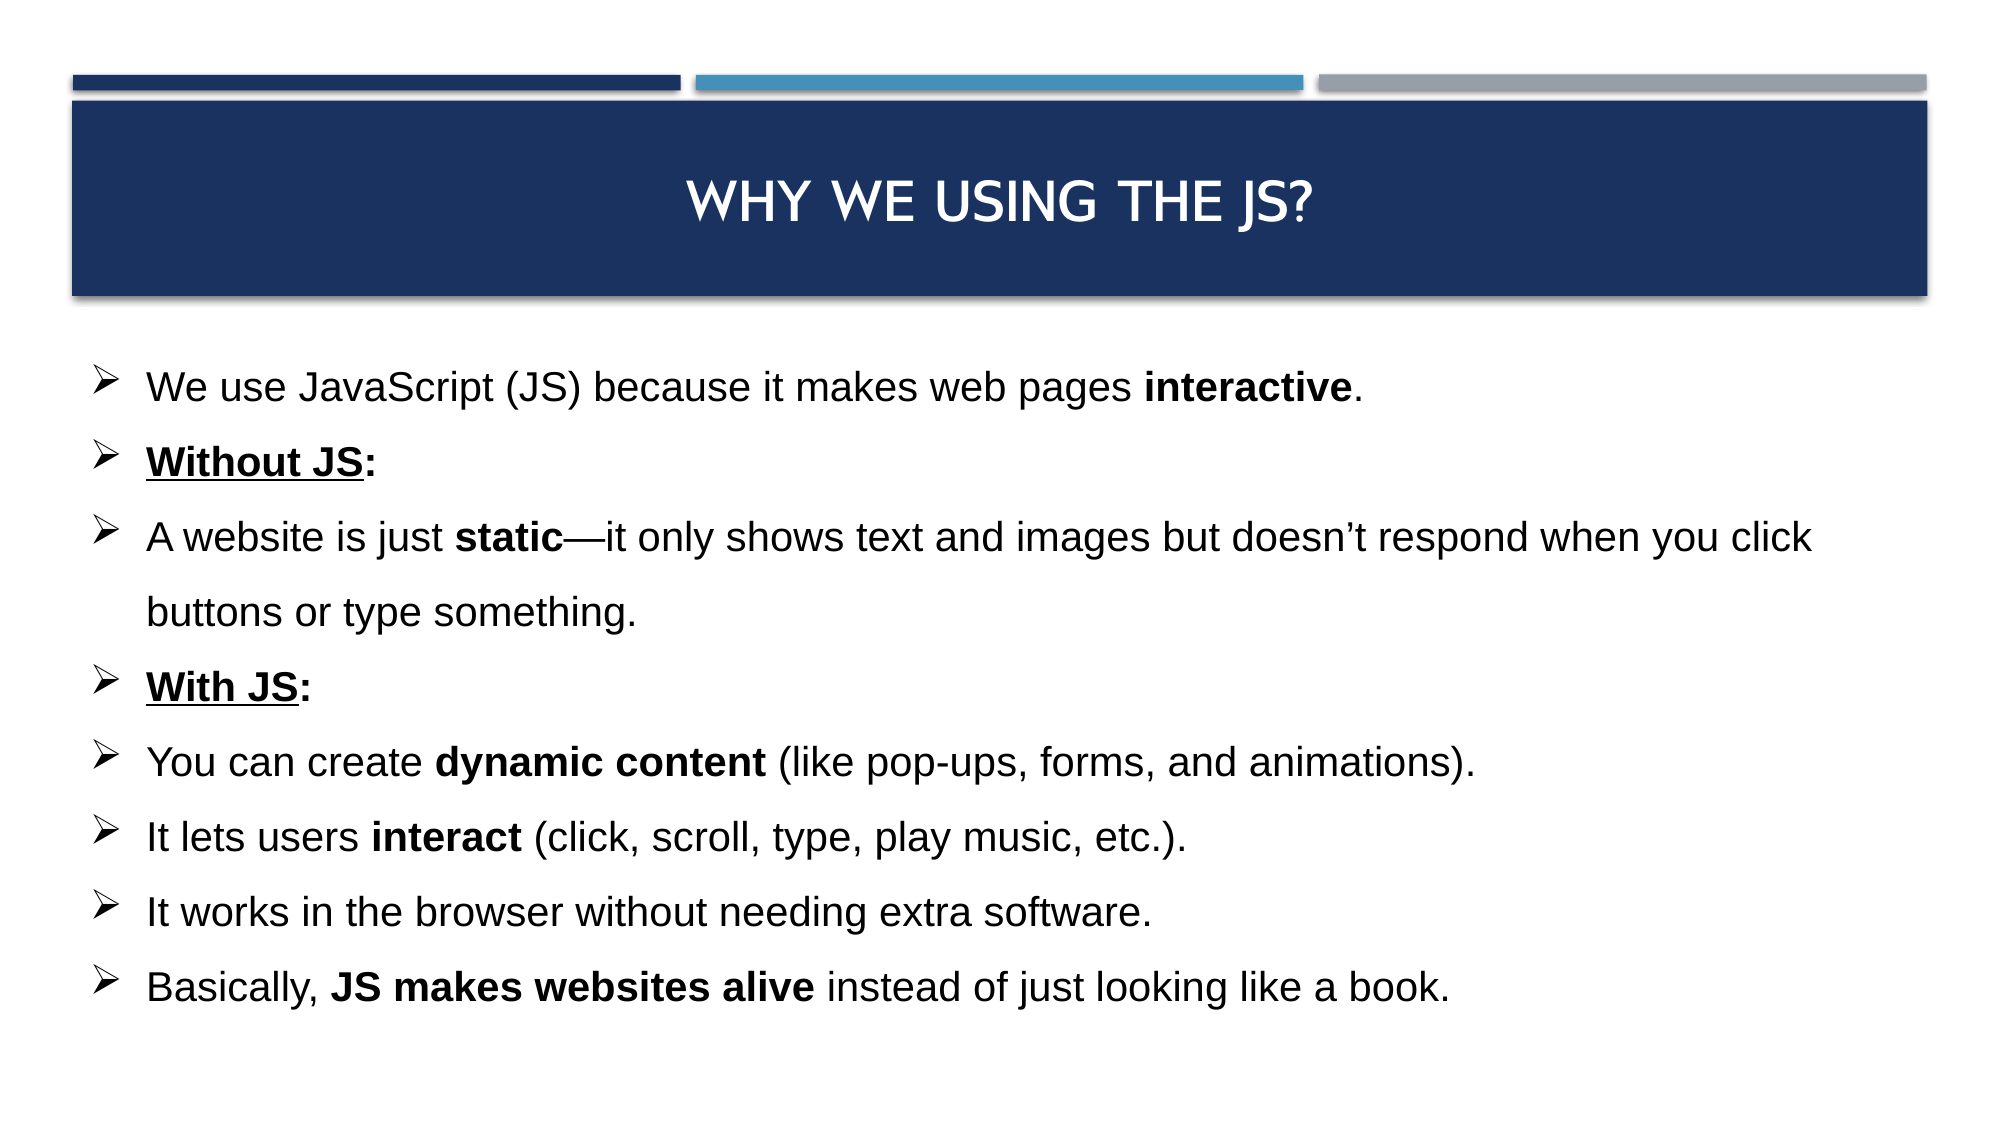

# Why We using the js?
We use JavaScript (JS) because it makes web pages interactive.
Without JS:
A website is just static—it only shows text and images but doesn’t respond when you click buttons or type something.
With JS:
You can create dynamic content (like pop-ups, forms, and animations).
It lets users interact (click, scroll, type, play music, etc.).
It works in the browser without needing extra software.
Basically, JS makes websites alive instead of just looking like a book.